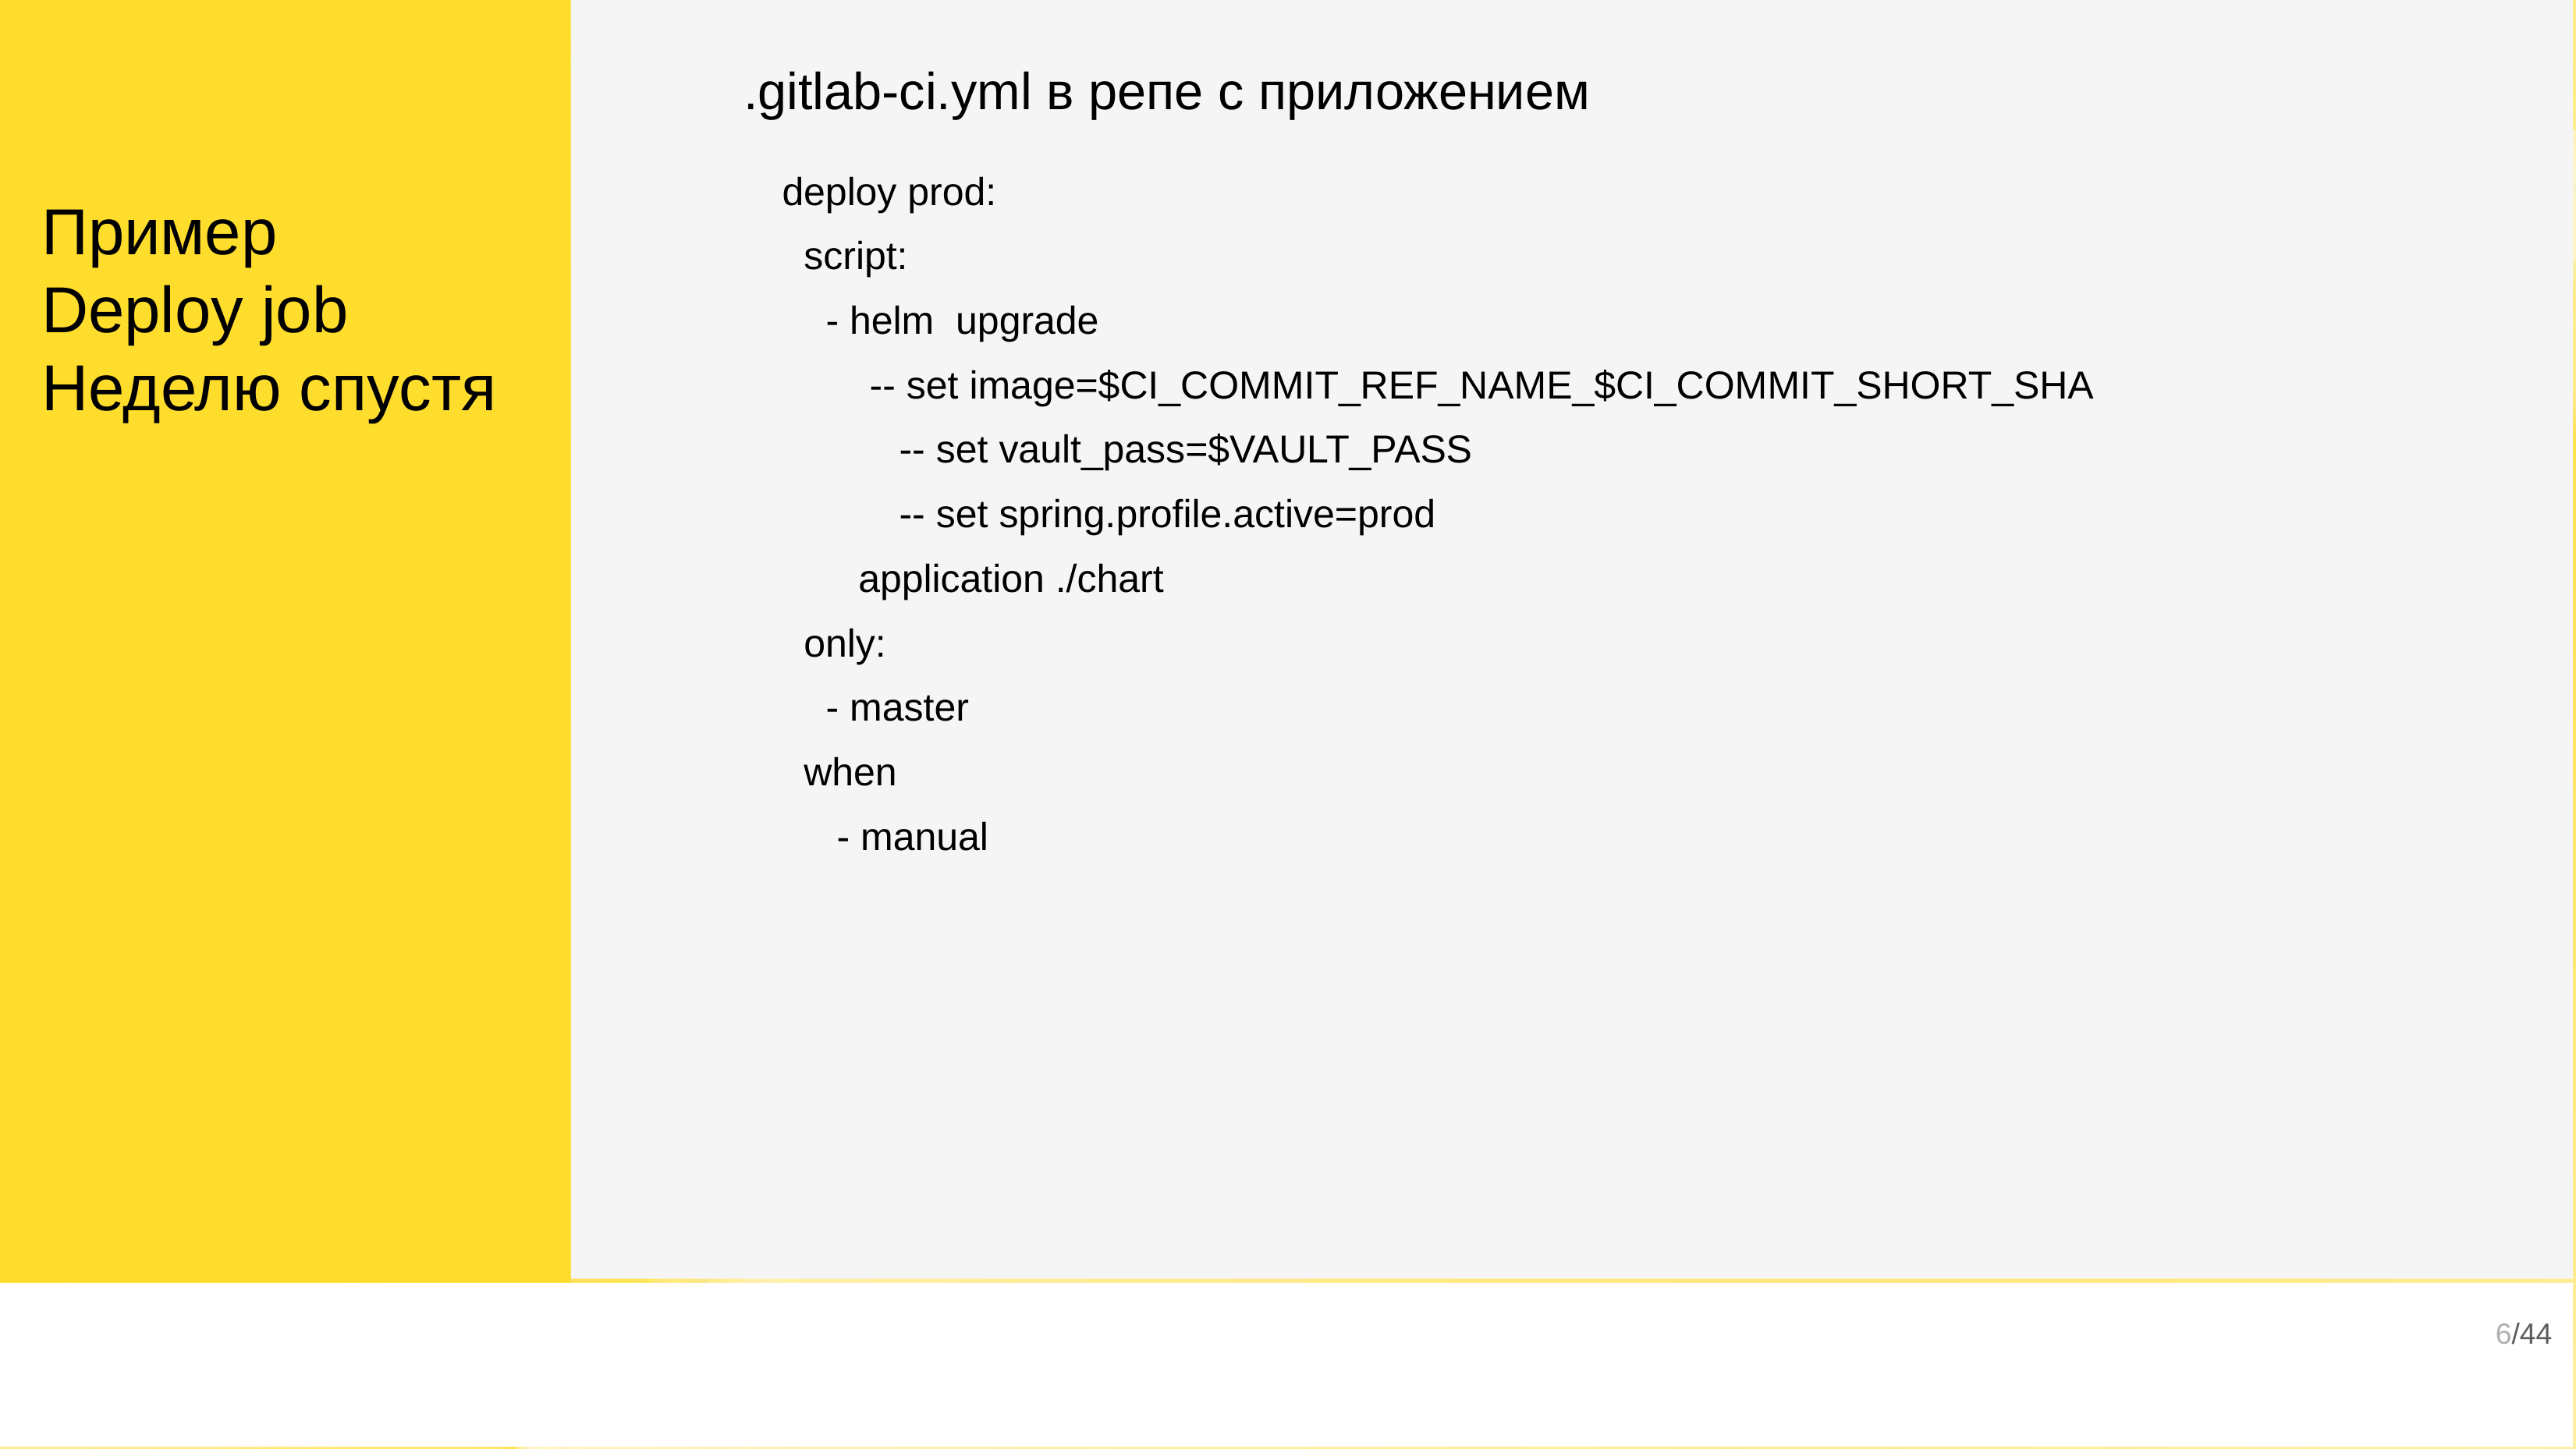

.gitlab-ci.yml в репе с приложением
deploy prod:
  script:
    - helm  upgrade
        -- set image=$CI_COMMIT_REF_NAME_$CI_COMMIT_SHORT_SHA
	-- set vault_pass=$VAULT_PASS
	-- set spring.profile.active=prod
       application ./chart
  only:
    - master
  when
     - manual
Пример
Deploy job Неделю спустя

6/44